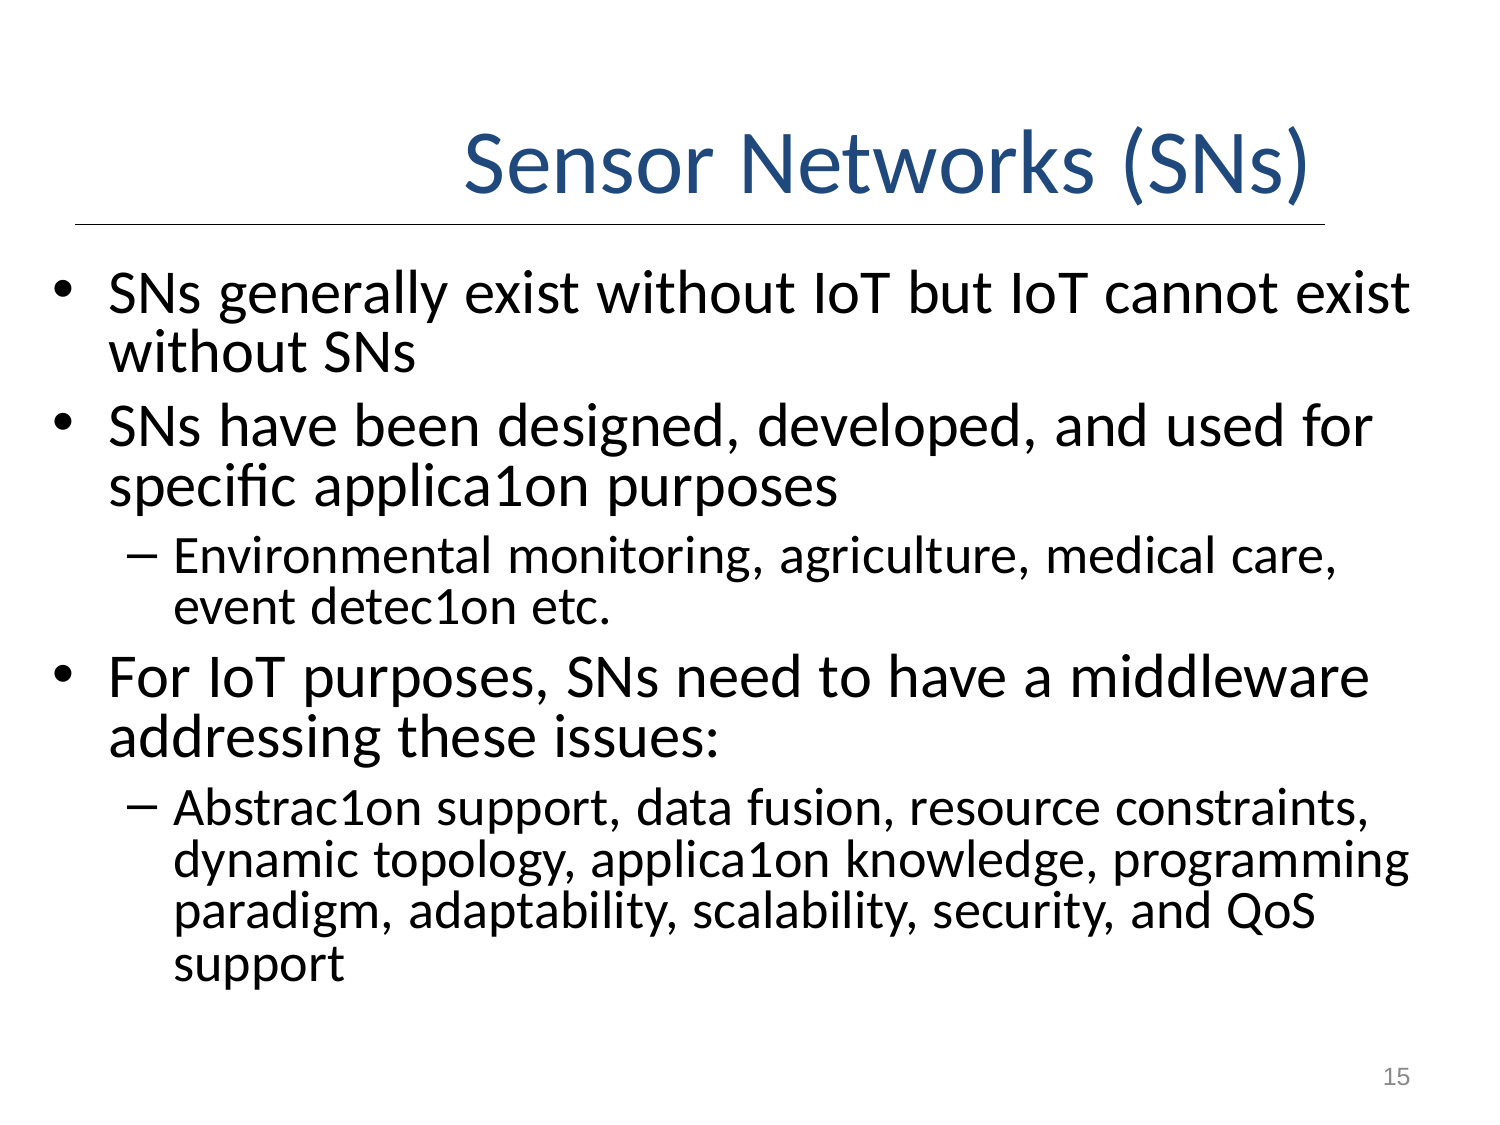

# Sensor Networks (SNs)

SNs generally exist without IoT but IoT cannot exist without SNs
SNs have been designed, developed, and used for speciﬁc applica1on purposes
Environmental monitoring, agriculture, medical care, event detec1on etc.
For IoT purposes, SNs need to have a middleware addressing these issues:
Abstrac1on support, data fusion, resource constraints, dynamic topology, applica1on knowledge, programming paradigm, adaptability, scalability, security, and QoS support
15